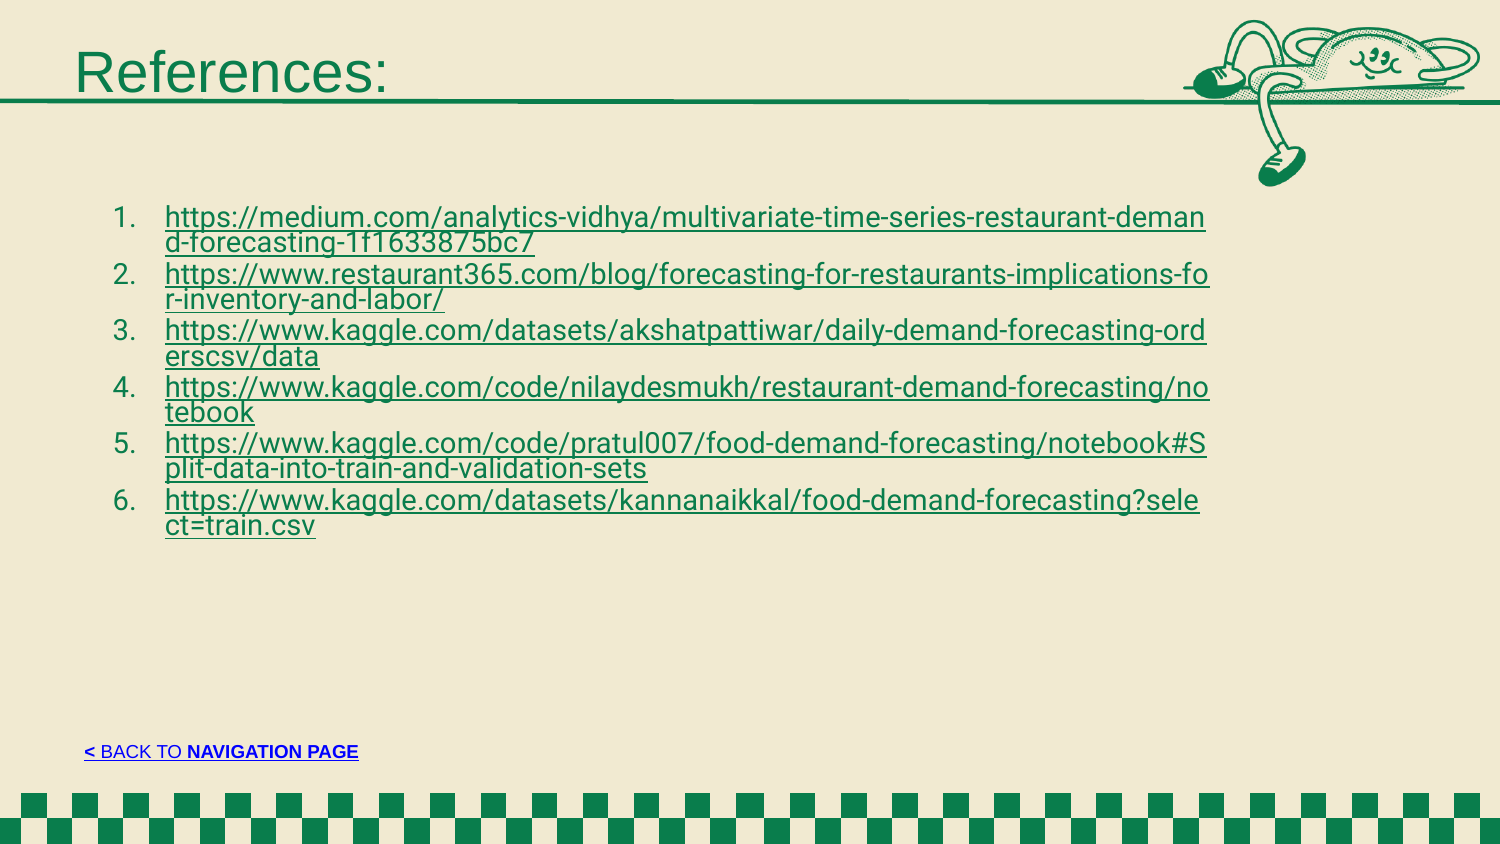

References:
https://medium.com/analytics-vidhya/multivariate-time-series-restaurant-demand-forecasting-1f1633875bc7
https://www.restaurant365.com/blog/forecasting-for-restaurants-implications-for-inventory-and-labor/
https://www.kaggle.com/datasets/akshatpattiwar/daily-demand-forecasting-orderscsv/data
https://www.kaggle.com/code/nilaydesmukh/restaurant-demand-forecasting/notebook
https://www.kaggle.com/code/pratul007/food-demand-forecasting/notebook#Split-data-into-train-and-validation-sets
https://www.kaggle.com/datasets/kannanaikkal/food-demand-forecasting?select=train.csv
< BACK TO NAVIGATION PAGE